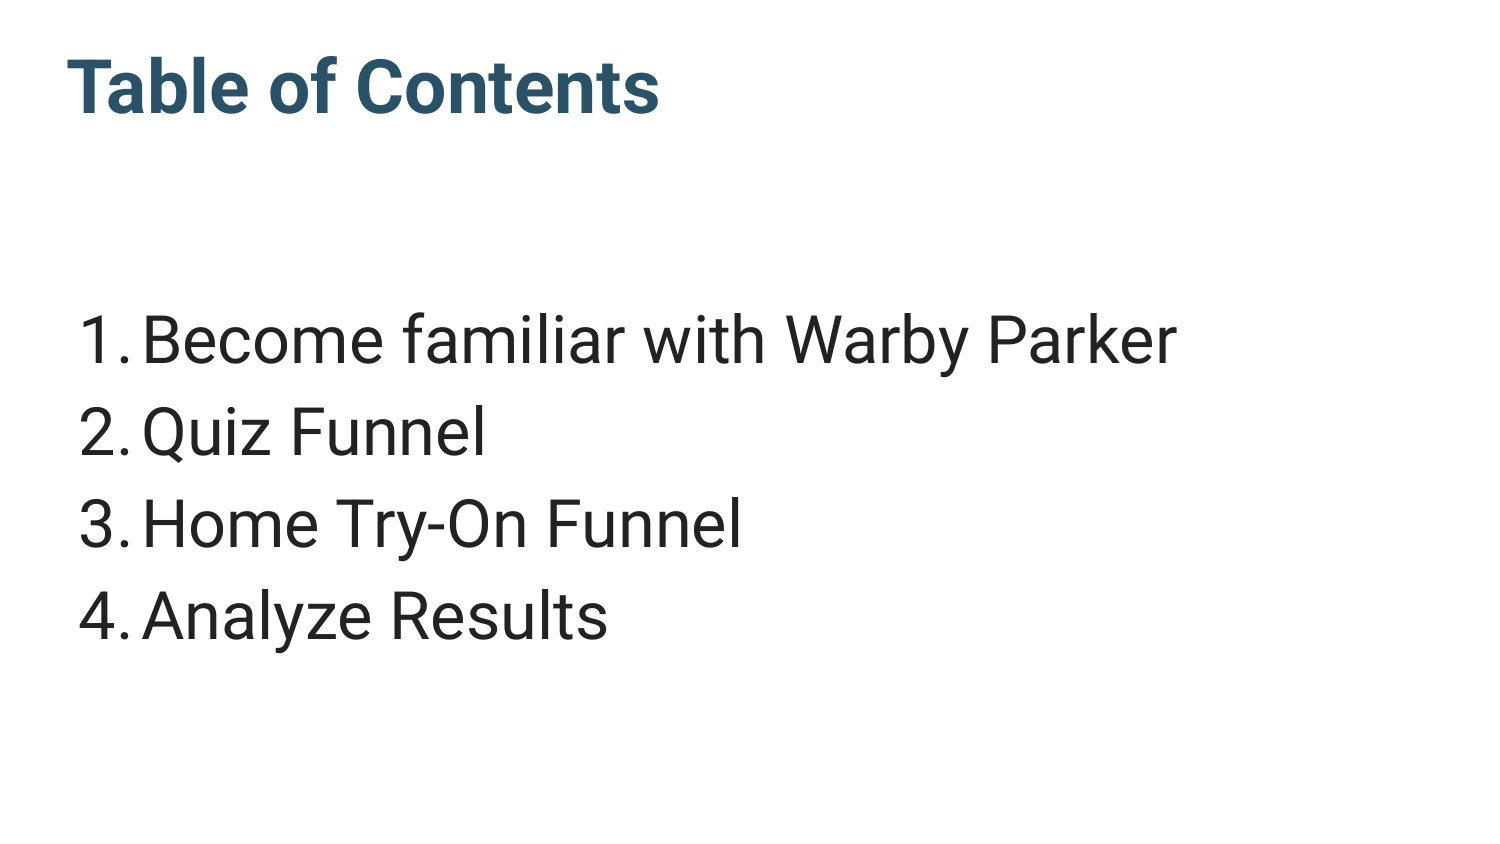

# Table of Contents
Become familiar with Warby Parker
Quiz Funnel
Home Try-On Funnel
Analyze Results